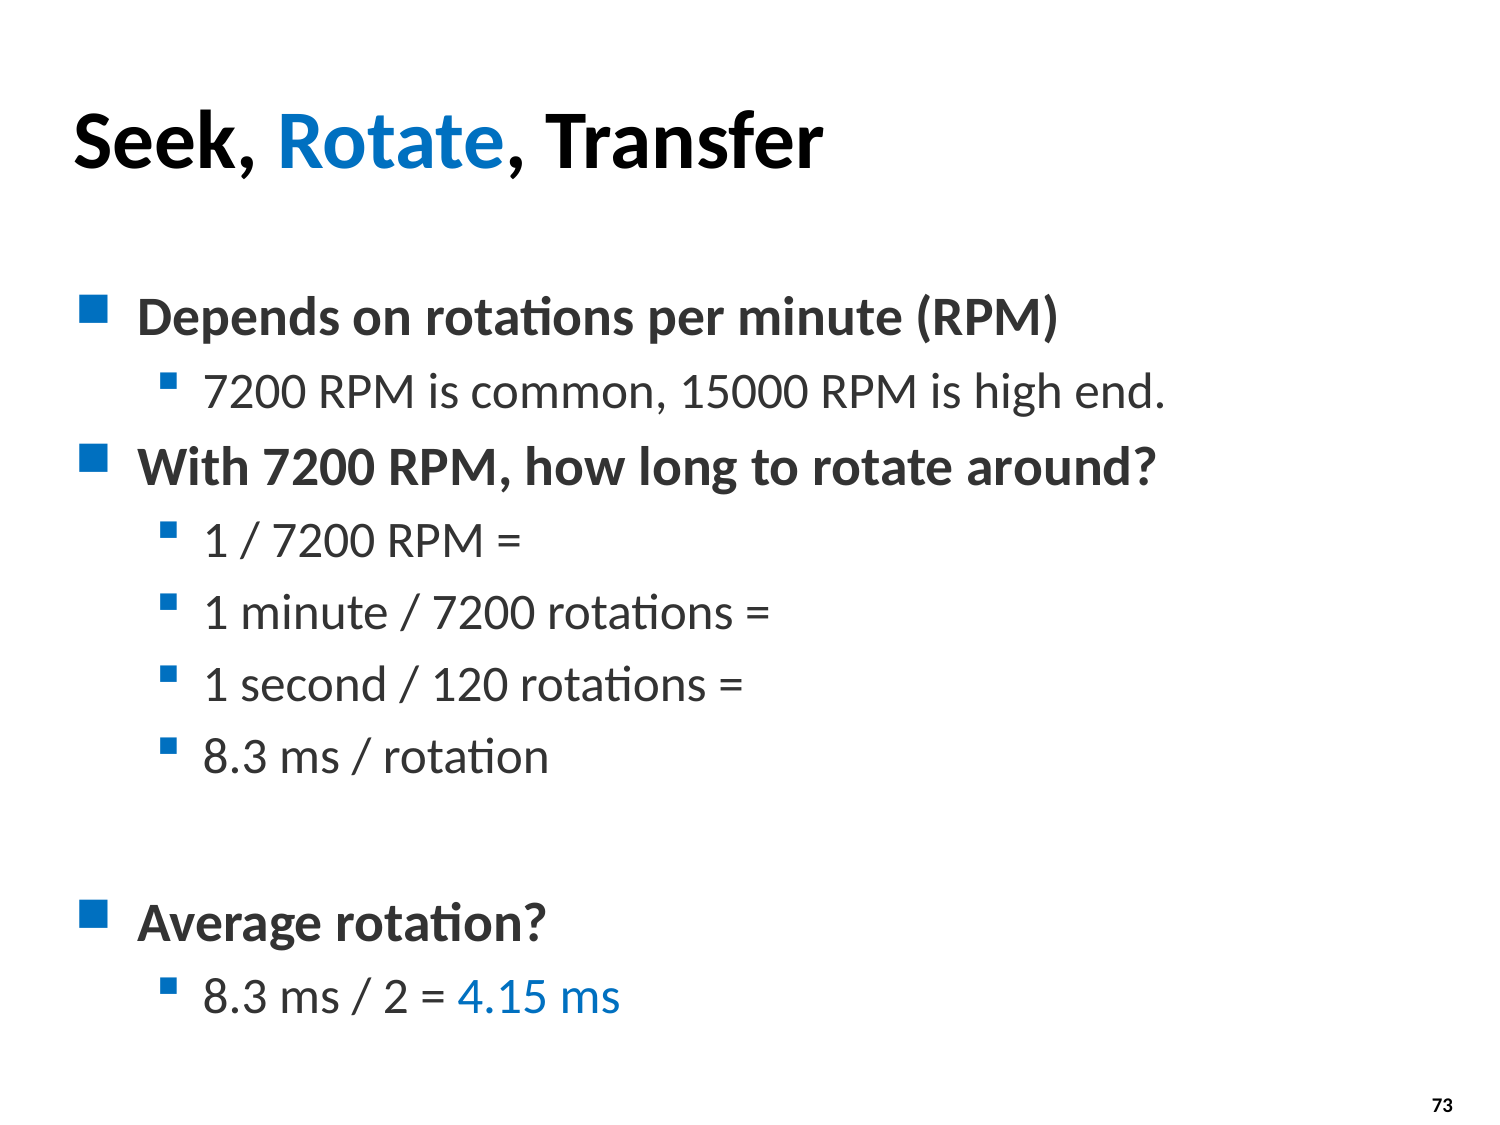

# Seek, Rotate, Transfer
Depends on rotations per minute (RPM)
7200 RPM is common, 15000 RPM is high end.
With 7200 RPM, how long to rotate around?
1 / 7200 RPM =
1 minute / 7200 rotations =
1 second / 120 rotations =
8.3 ms / rotation

Average rotation?
8.3 ms / 2 = 4.15 ms